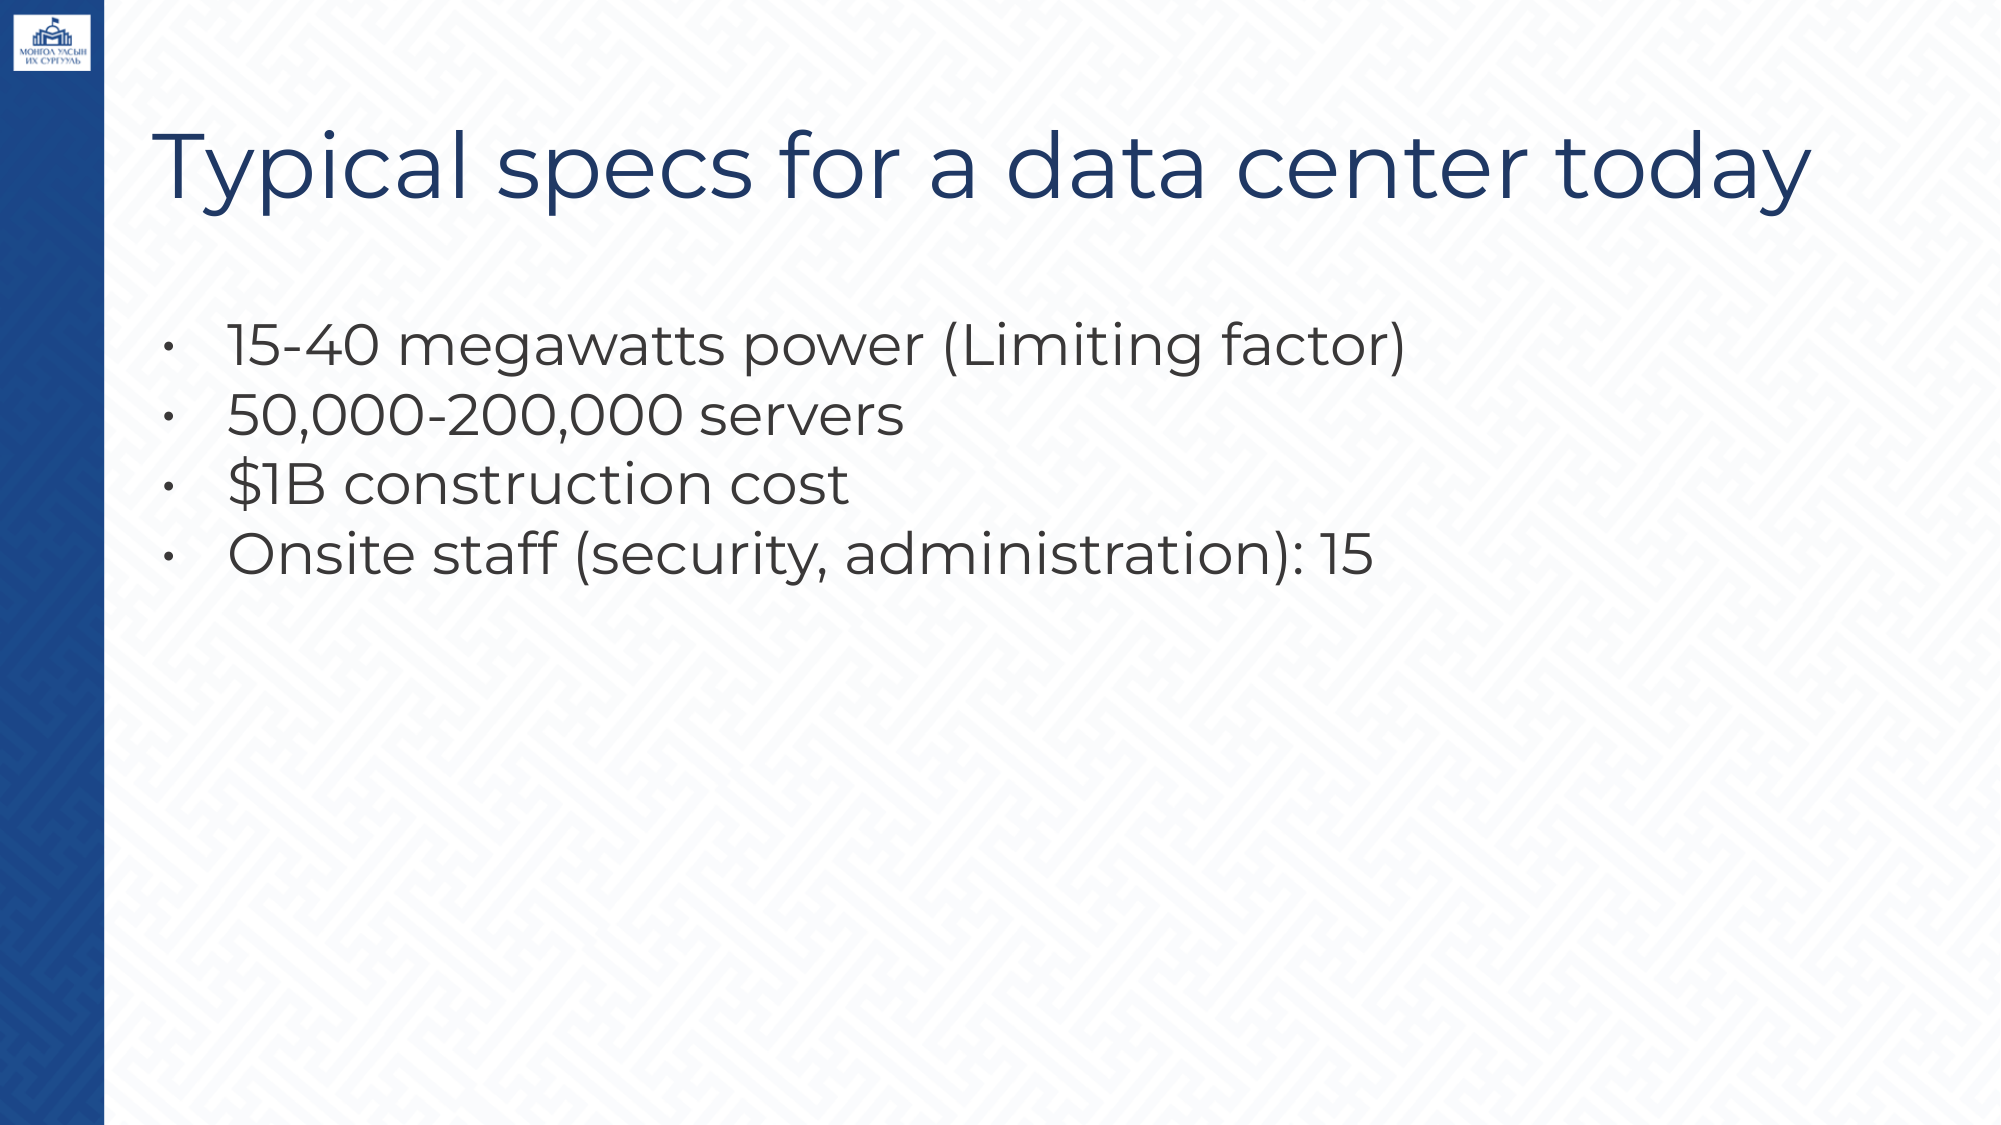

# Typical specs for a data center today
15-40 megawatts power (Limiting factor)
50,000-200,000 servers
$1B construction cost
Onsite staff (security, administration): 15